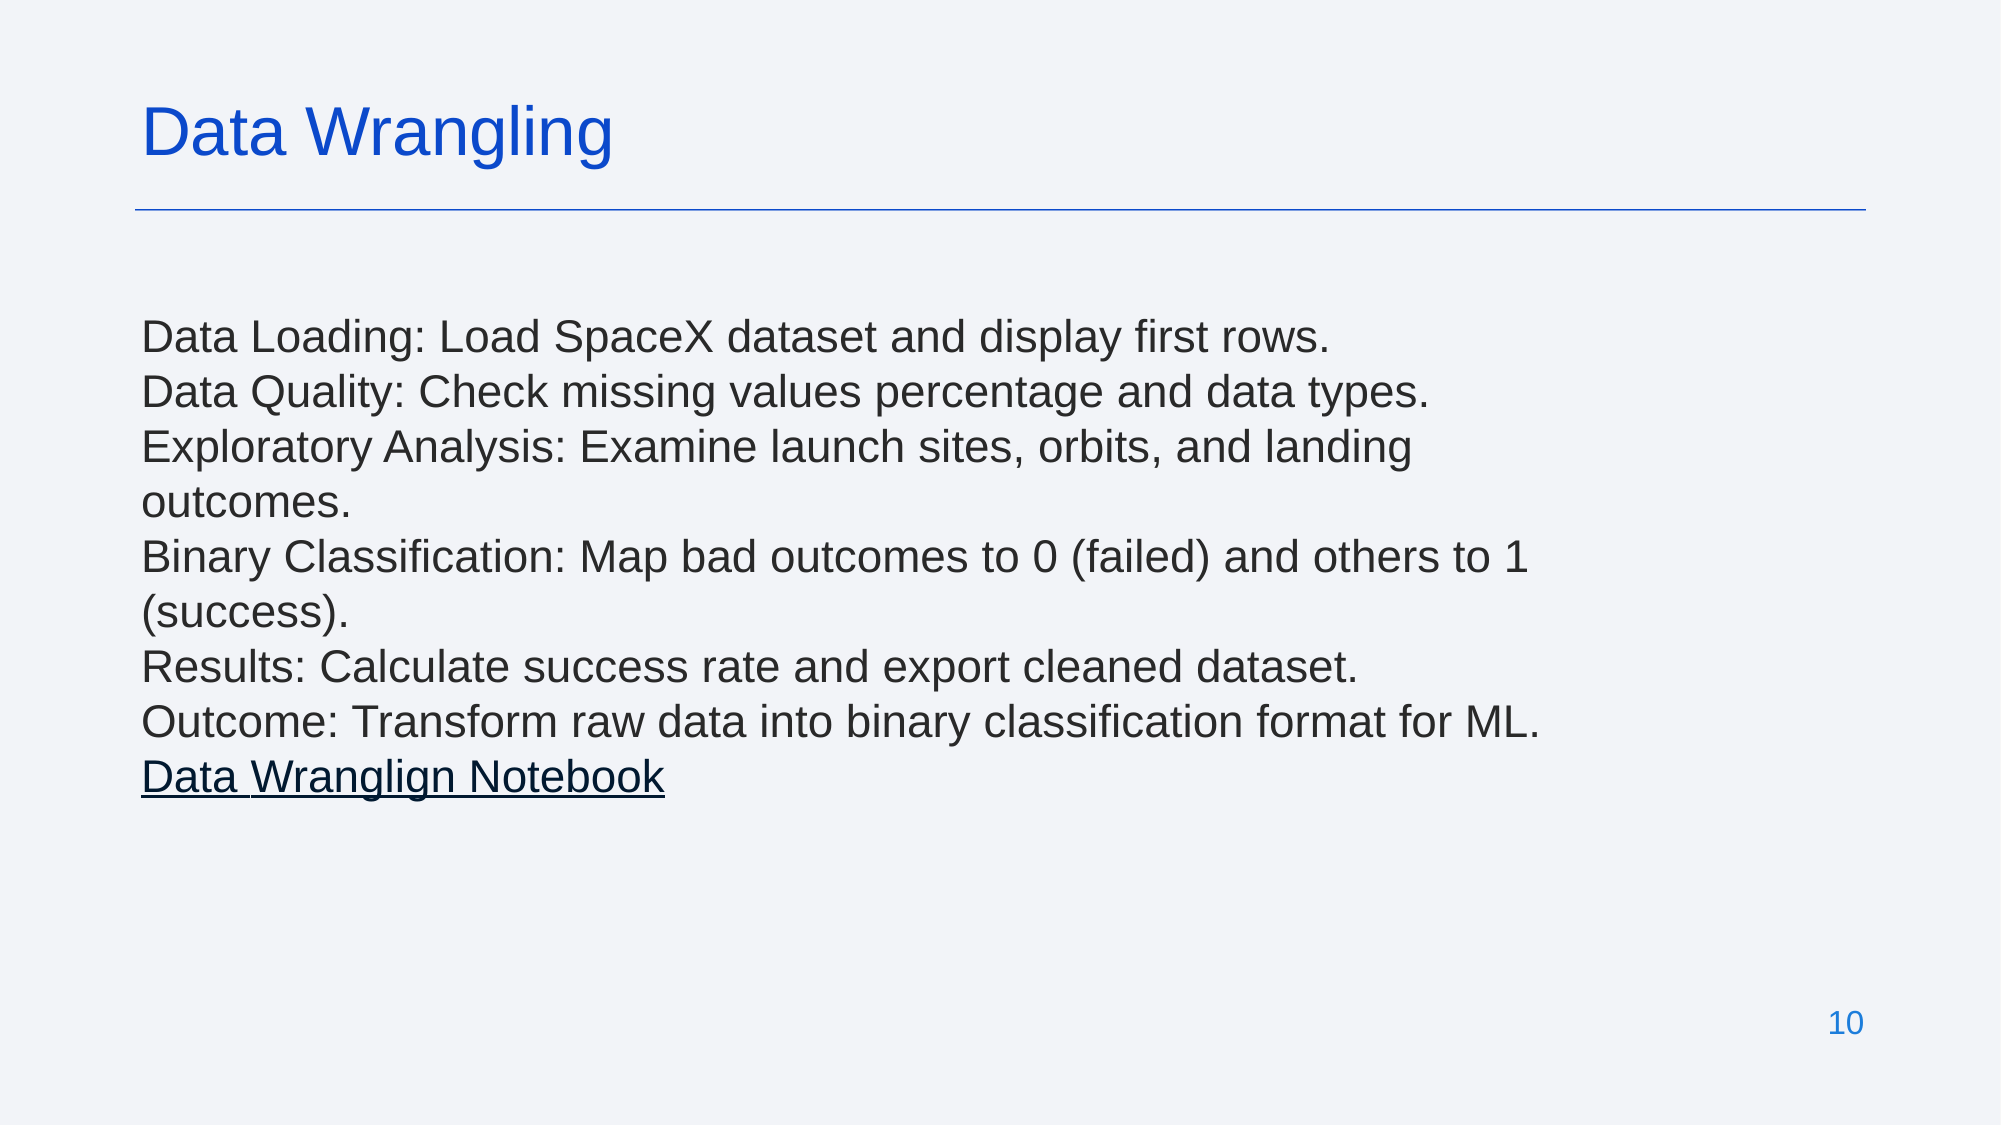

Data Wrangling
Data Loading: Load SpaceX dataset and display first rows.
Data Quality: Check missing values percentage and data types.
Exploratory Analysis: Examine launch sites, orbits, and landing outcomes.
Binary Classification: Map bad outcomes to 0 (failed) and others to 1 (success).
Results: Calculate success rate and export cleaned dataset.
Outcome: Transform raw data into binary classification format for ML.
Data Wranglign Notebook

10